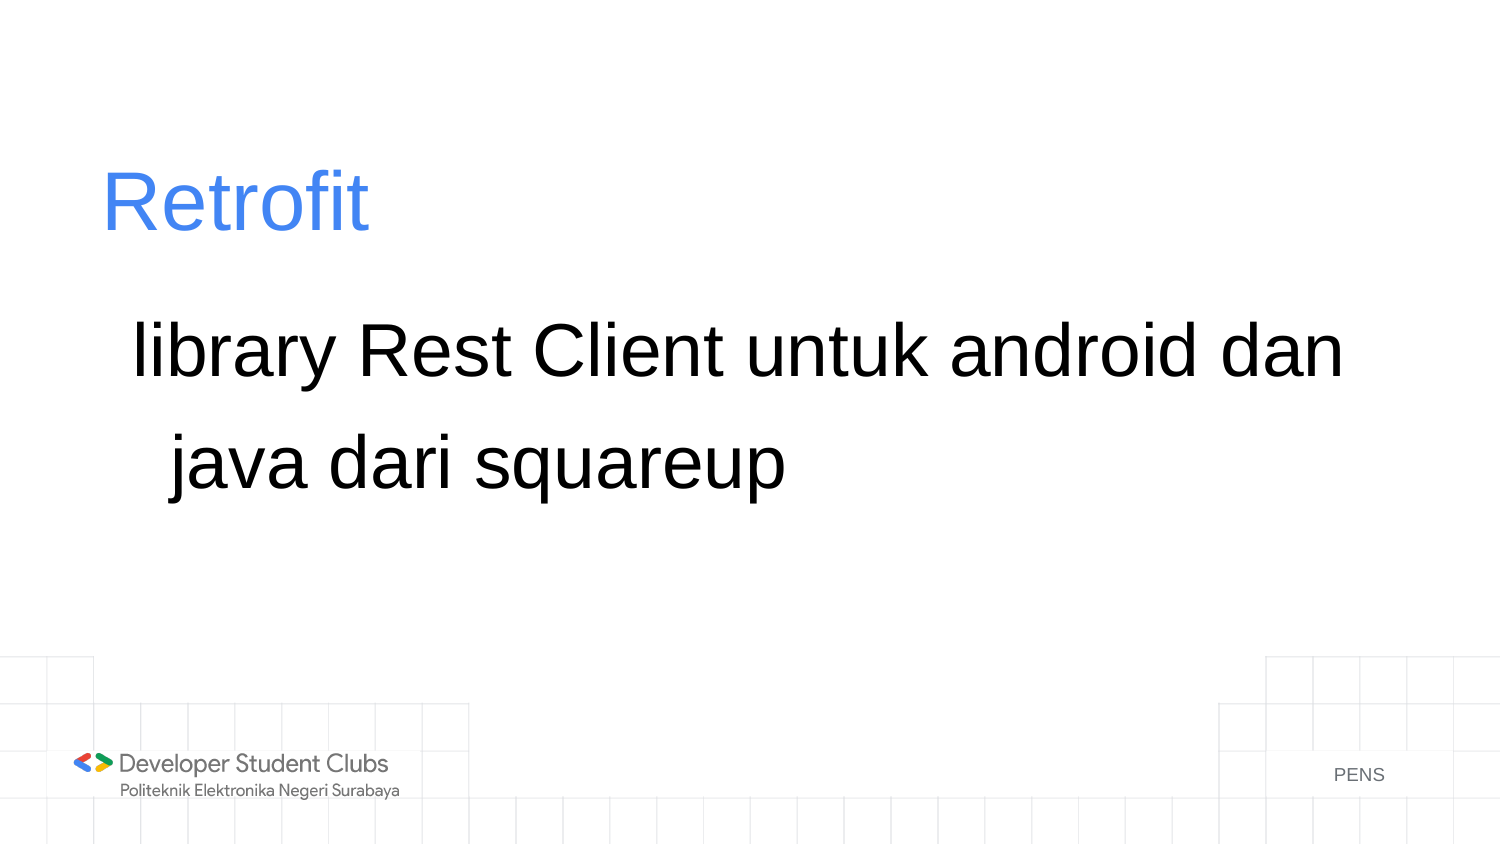

# Retrofit
library Rest Client untuk android dan java dari squareup